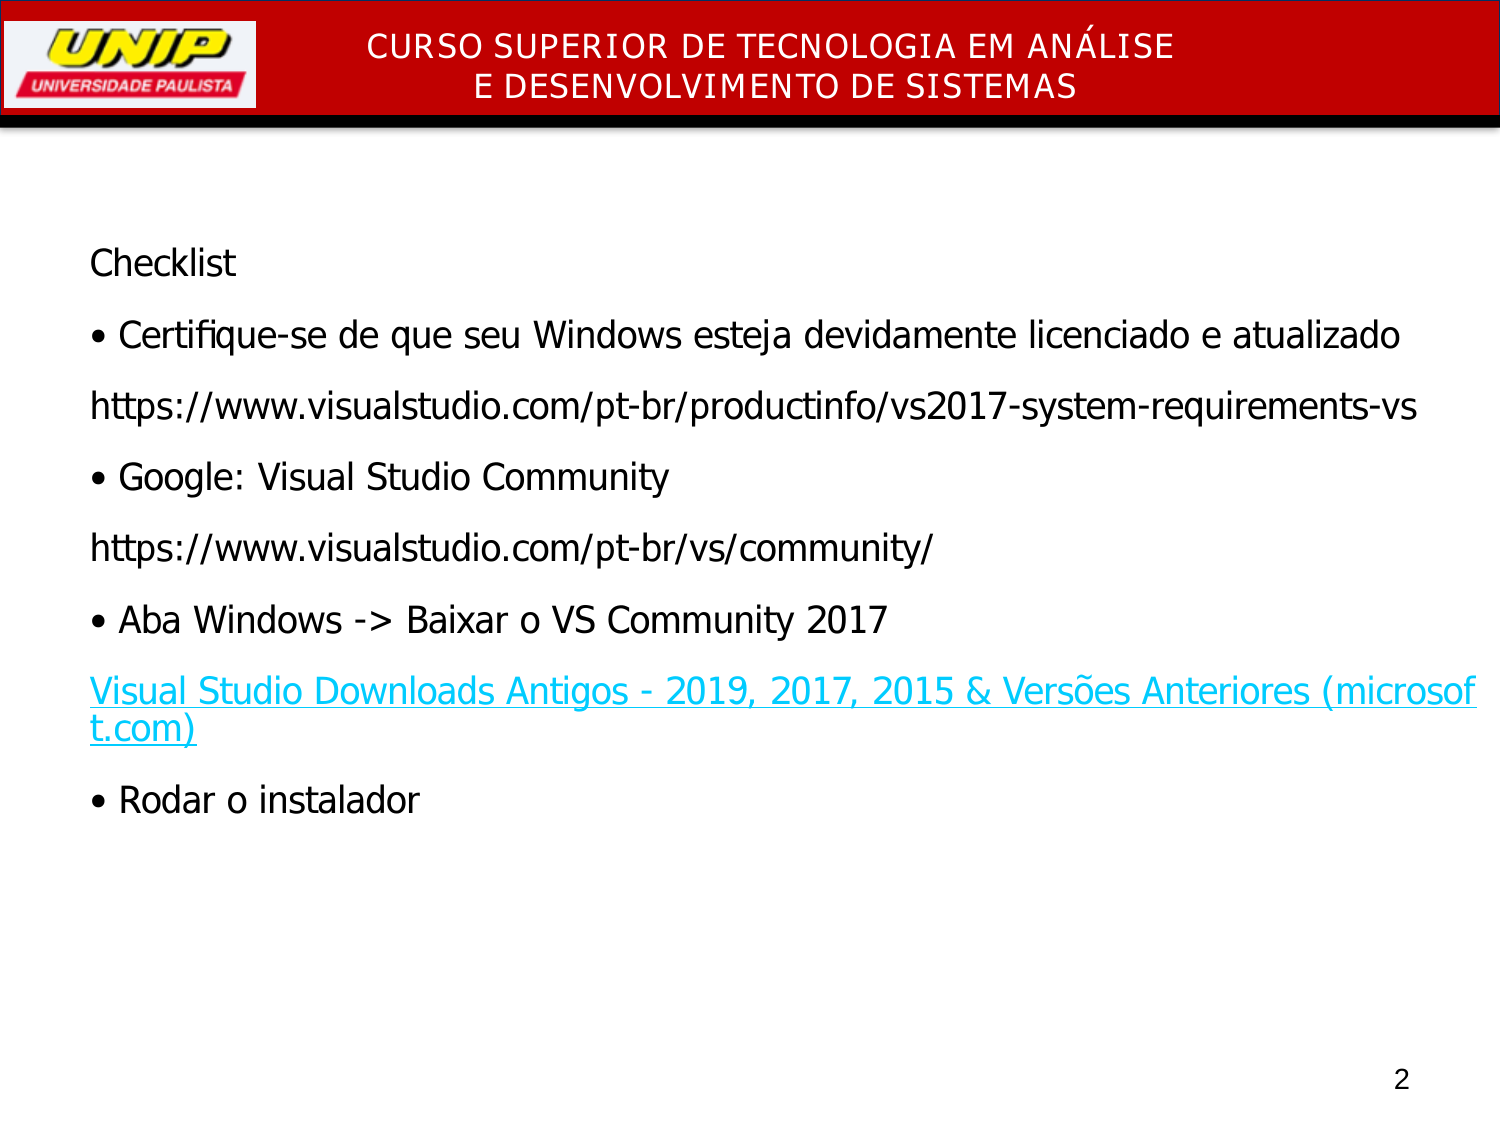

#
Checklist
• Certifique-se de que seu Windows esteja devidamente licenciado e atualizado
https://www.visualstudio.com/pt-br/productinfo/vs2017-system-requirements-vs
• Google: Visual Studio Community
https://www.visualstudio.com/pt-br/vs/community/
• Aba Windows -> Baixar o VS Community 2017
Visual Studio Downloads Antigos - 2019, 2017, 2015 & Versões Anteriores (microsoft.com)
• Rodar o instalador
2